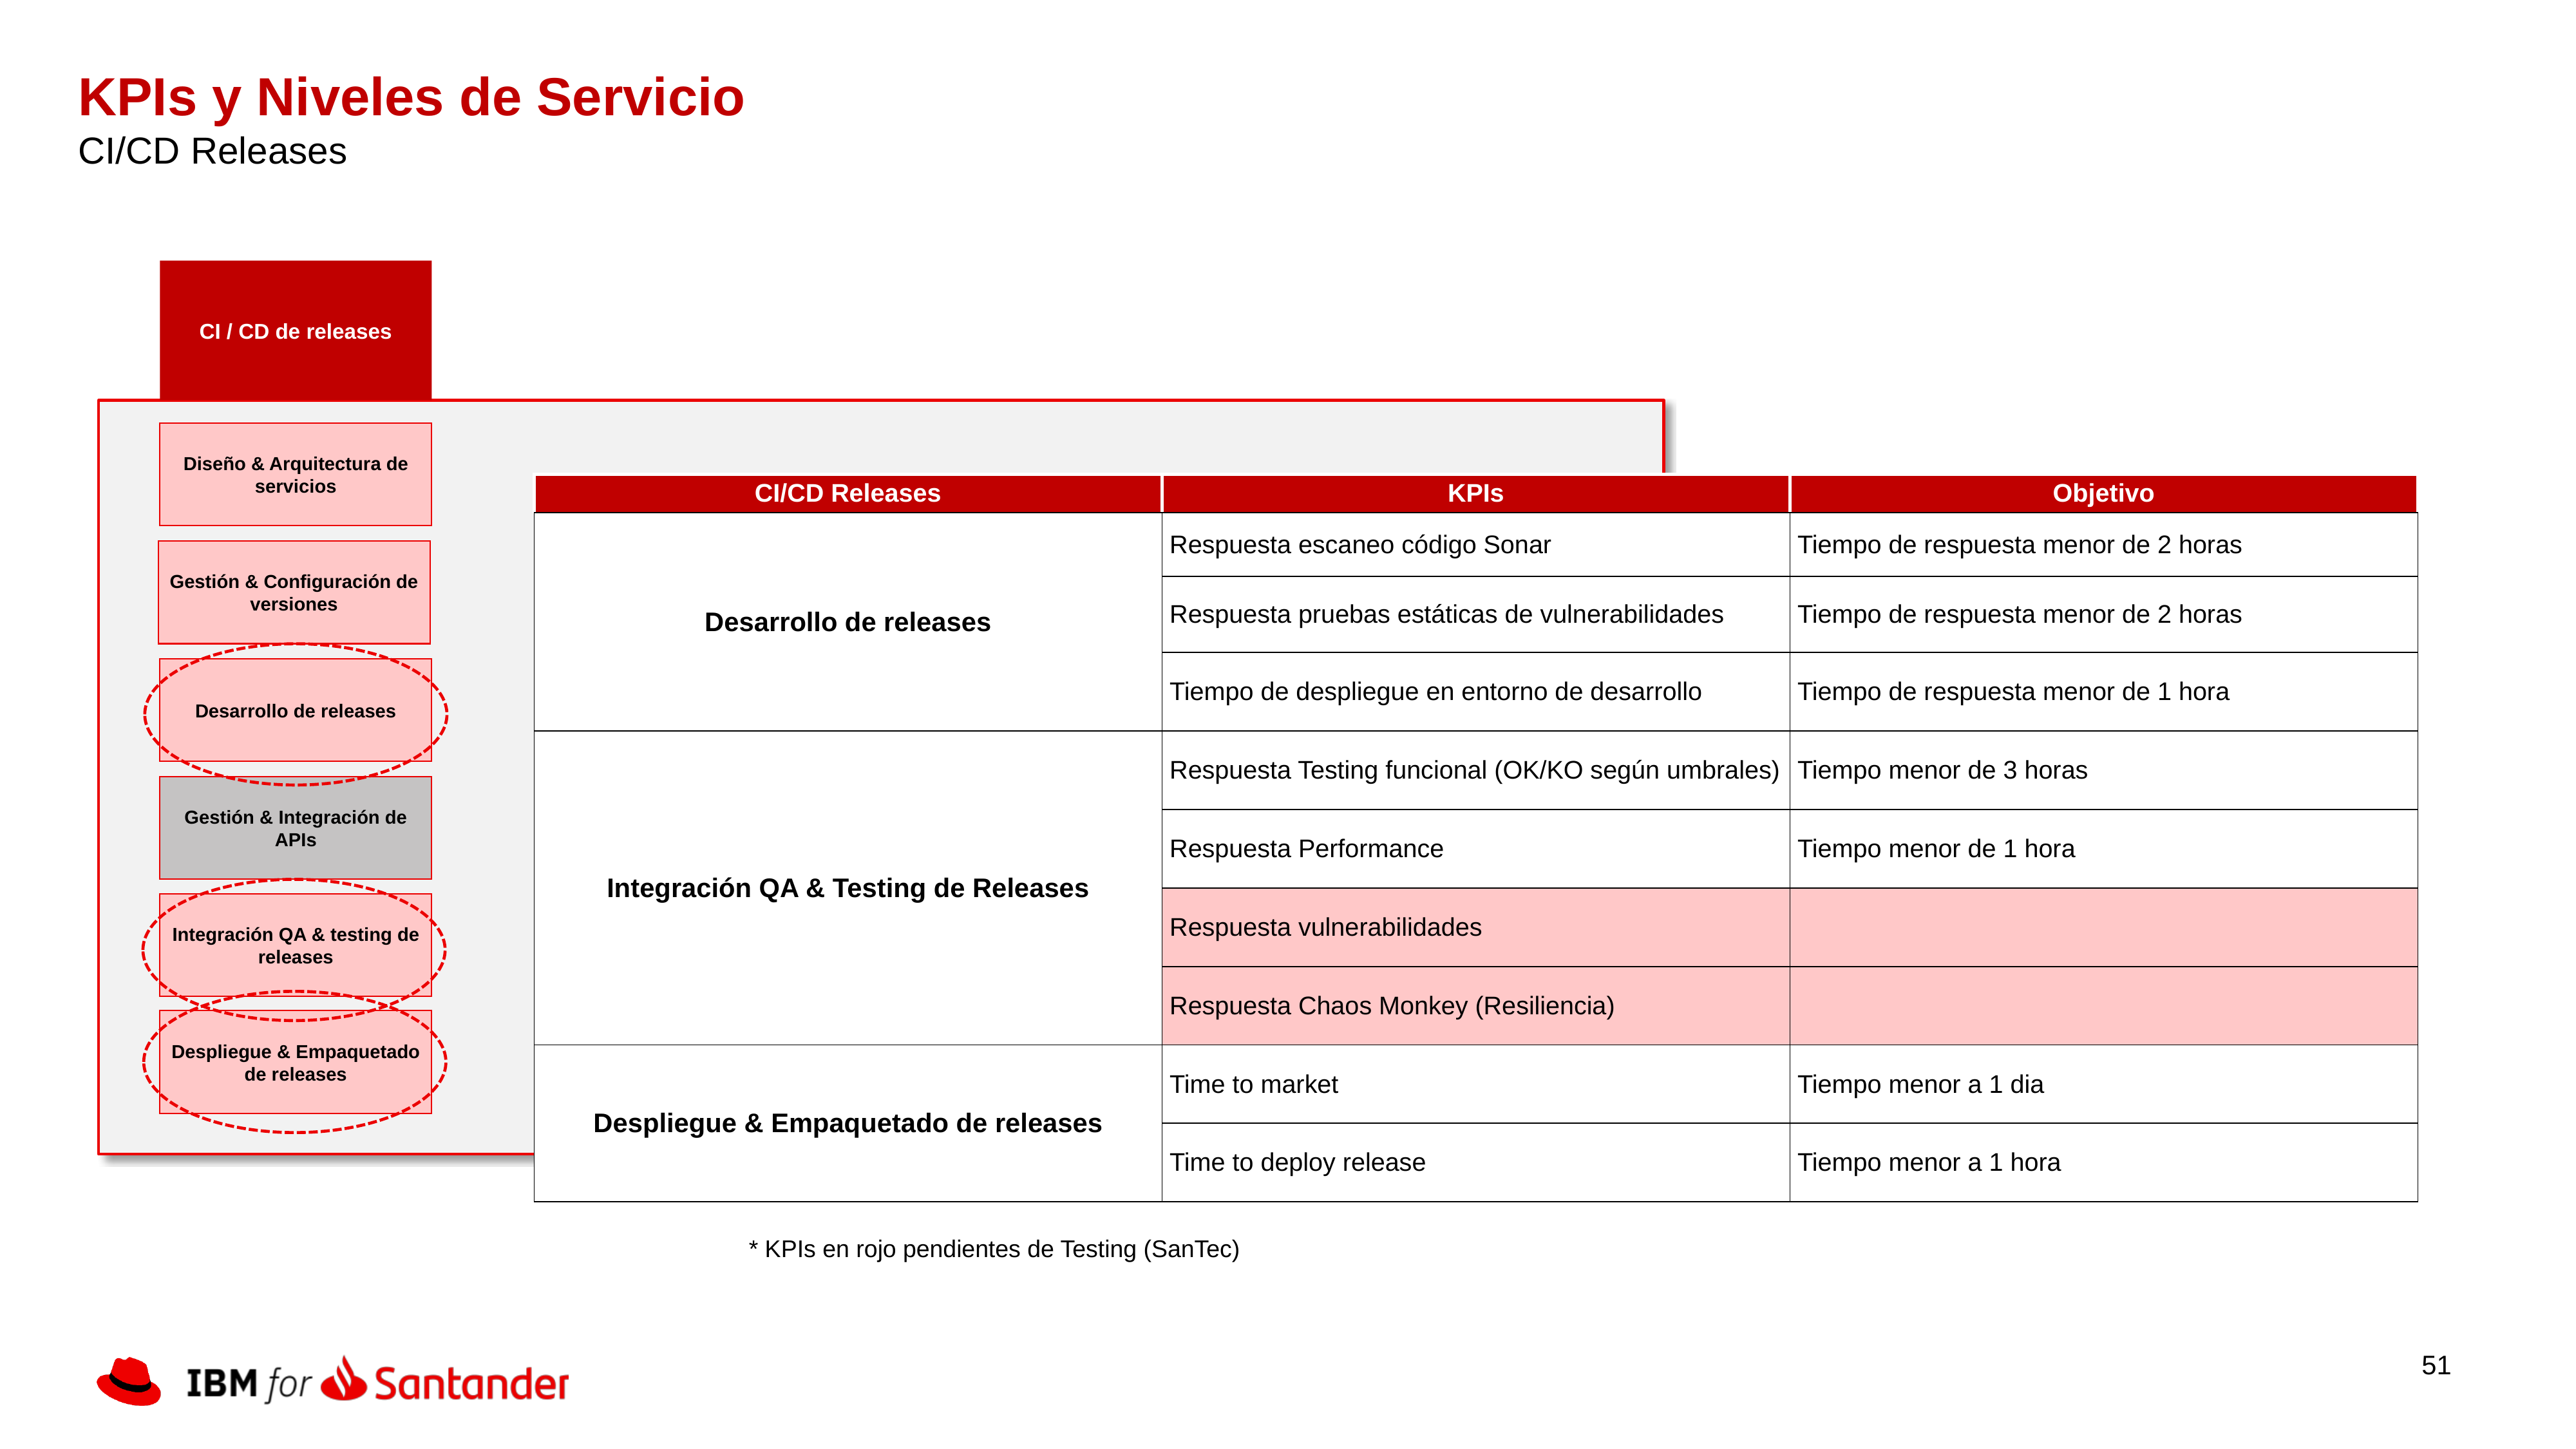

KPIs y Niveles de Servicio
CI/CD Releases

CI / CD de releases

Diseño & Arquitectura de servicios
| CI/CD Releases | KPIs | Objetivo |
| --- | --- | --- |
| Desarrollo de releases | Respuesta escaneo código Sonar | Tiempo de respuesta menor de 2 horas |
|  | Respuesta pruebas estáticas de vulnerabilidades | Tiempo de respuesta menor de 2 horas |
|  | Tiempo de despliegue en entorno de desarrollo | Tiempo de respuesta menor de 1 hora |
| Integración QA & Testing de Releases | Respuesta Testing funcional (OK/KO según umbrales) | Tiempo menor de 3 horas |
|  | Respuesta Performance | Tiempo menor de 1 hora |
|  | Respuesta vulnerabilidades |  |
|  | Respuesta Chaos Monkey (Resiliencia) |  |
| Despliegue & Empaquetado de releases | Time to market | Tiempo menor a 1 dia |
|  | Time to deploy release | Tiempo menor a 1 hora |
Gestión & Configuración de versiones

Desarrollo de releases
Gestión & Integración de APIs

Integración QA & testing de releases

Despliegue & Empaquetado de releases

* KPIs en rojo pendientes de Testing (SanTec)